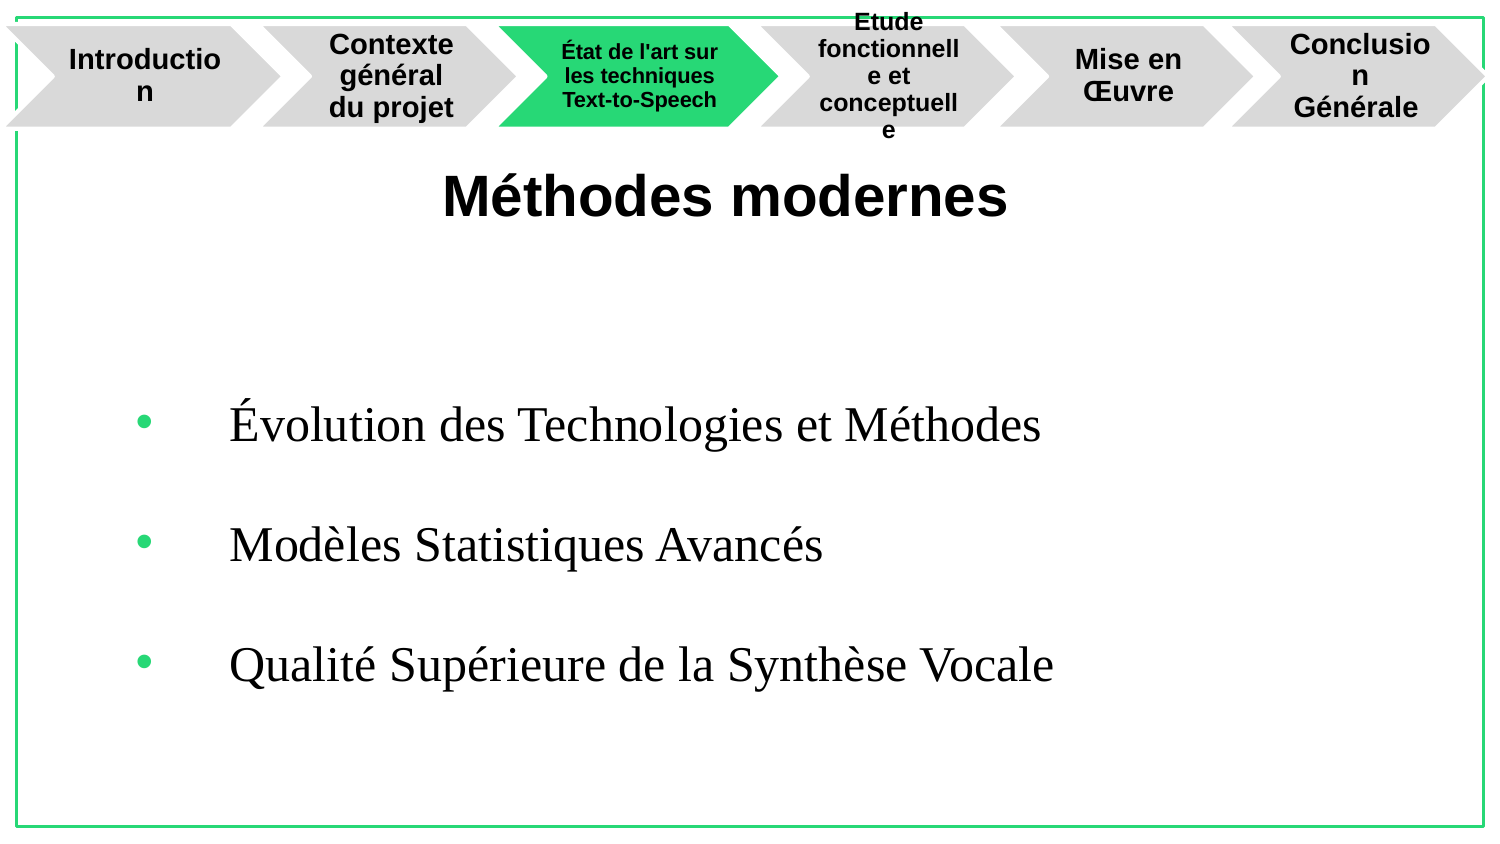

Introduction
Contexte général du projet
État de l'art sur les techniques Text-to-Speech
Etude fonctionnelle et conceptuelle
Mise en Œuvre
Conclusion Générale
# Méthodes modernes
Évolution des Technologies et Méthodes

Modèles Statistiques Avancés

Qualité Supérieure de la Synthèse Vocale